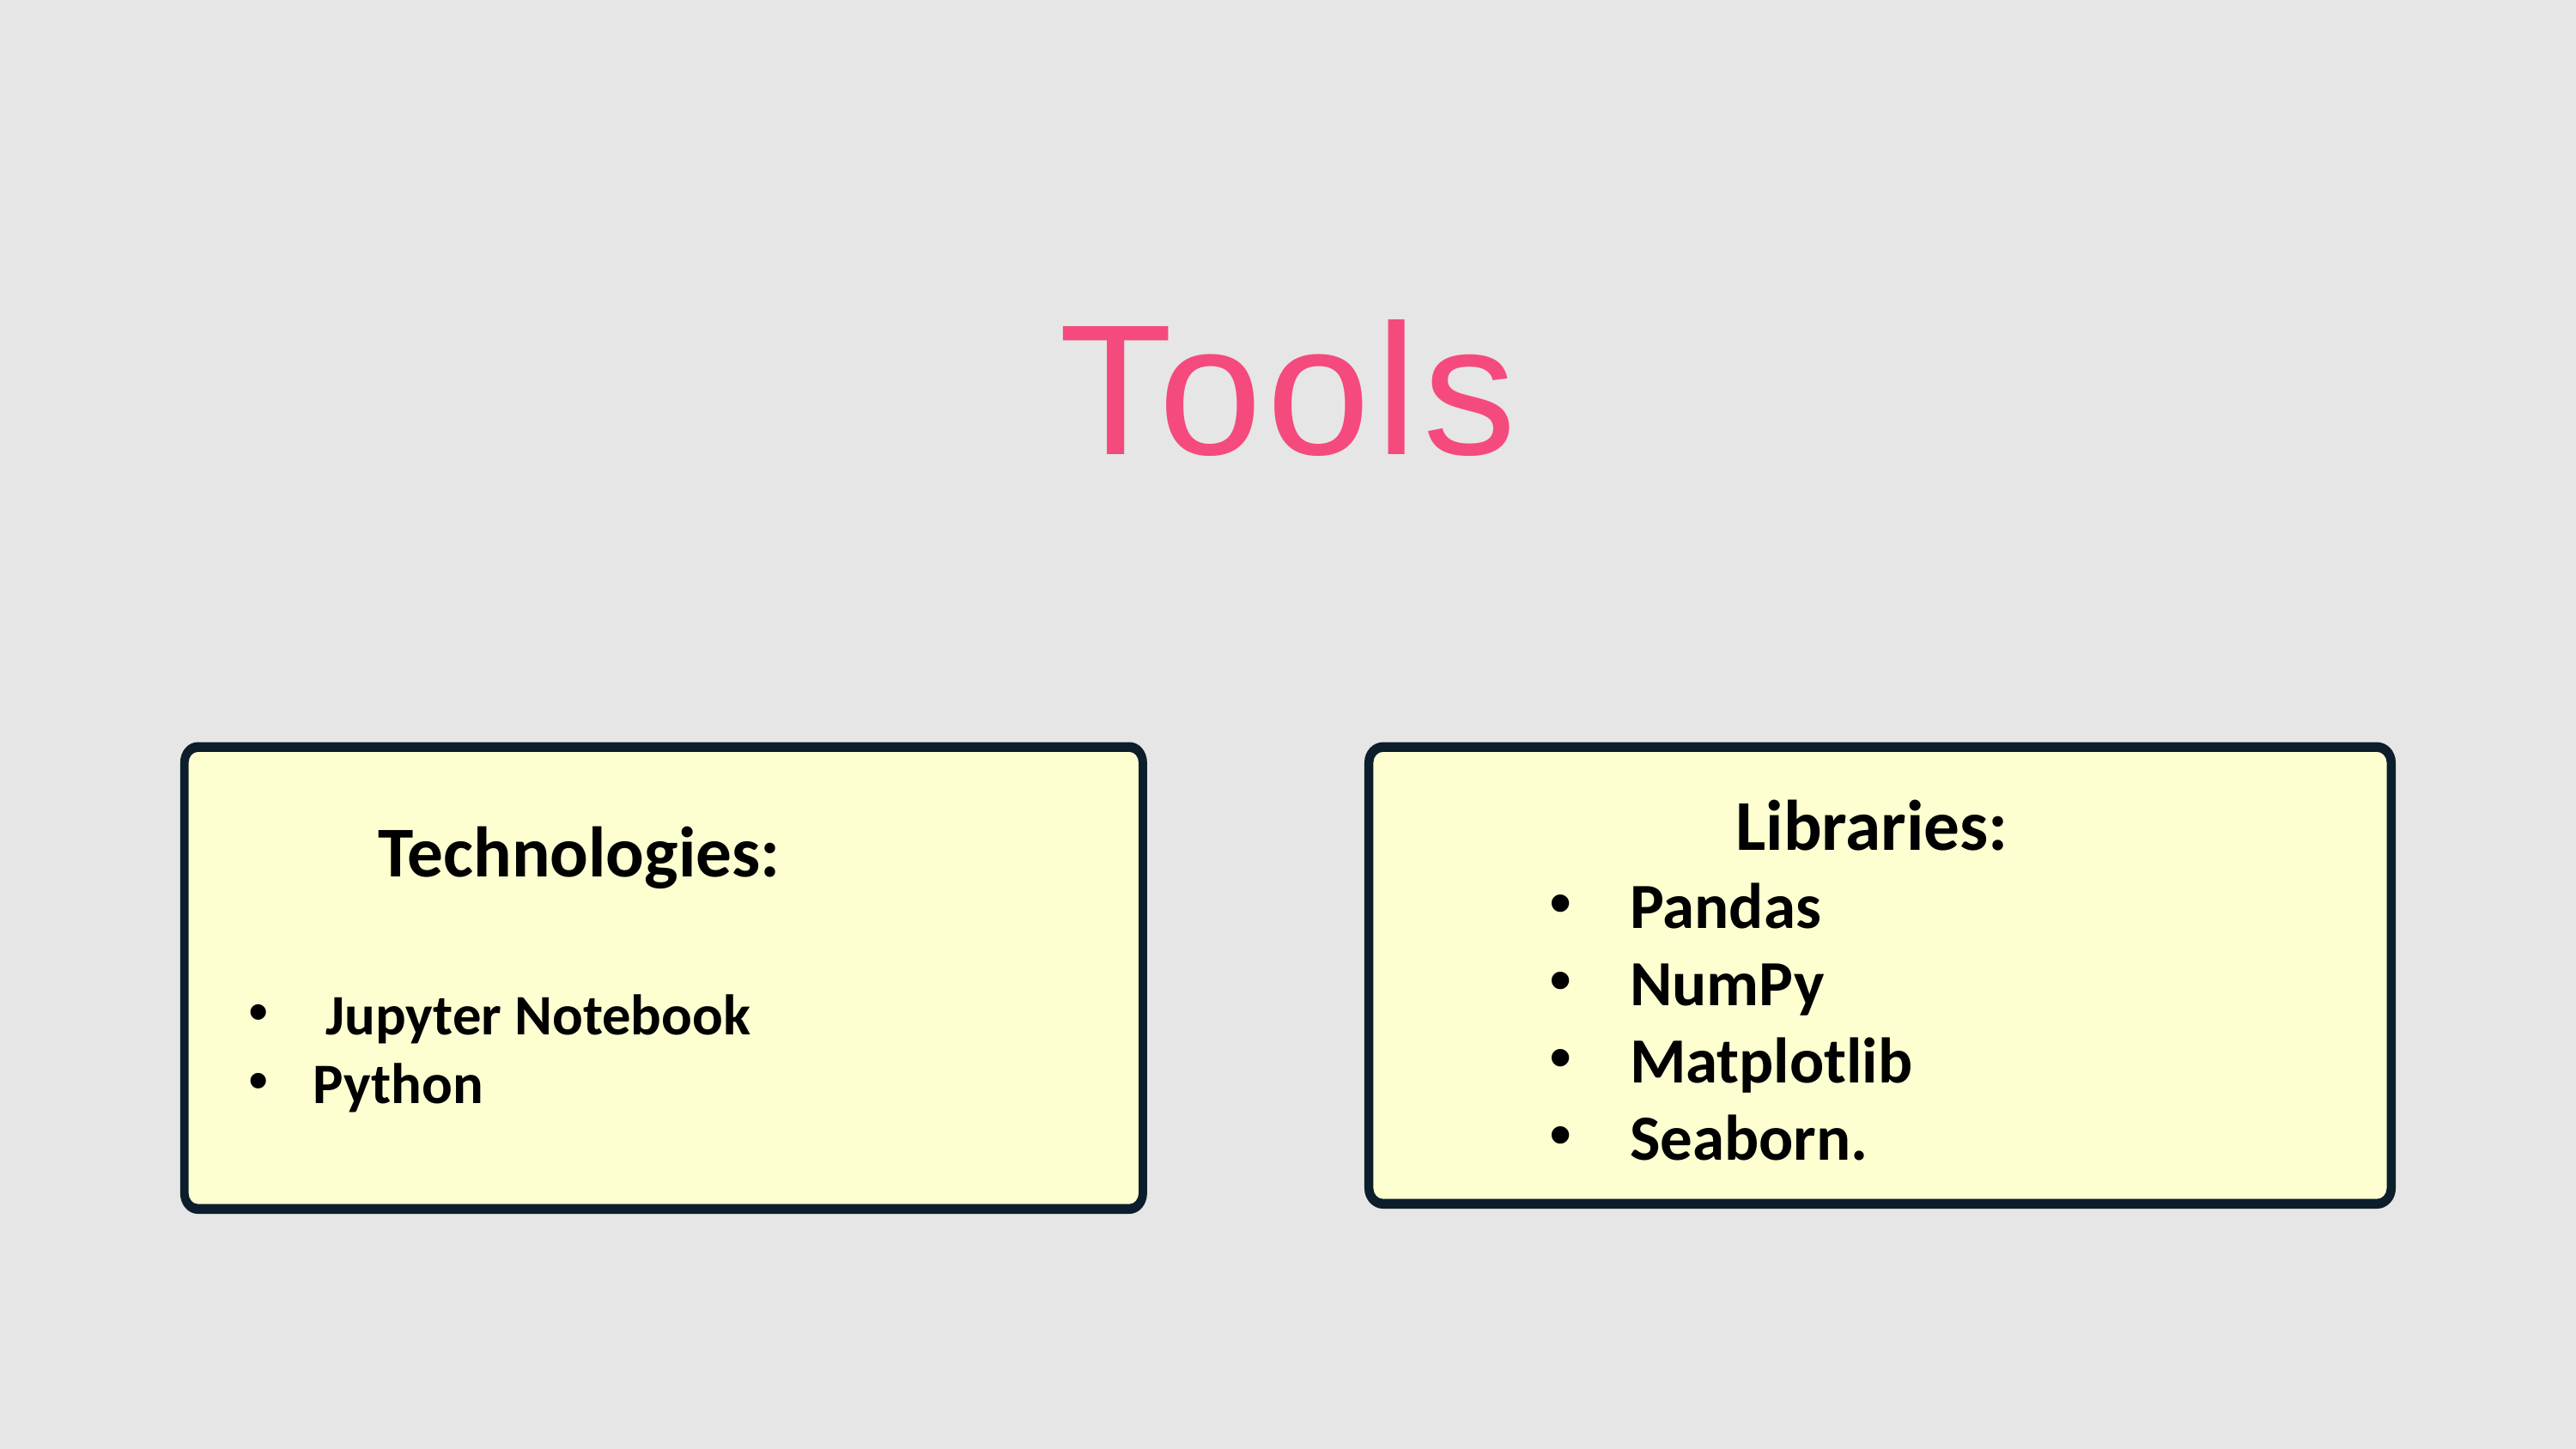

Tools

Libraries:
Pandas
NumPy
Matplotlib
Seaborn.
Technologies:

 Jupyter Notebook
Python